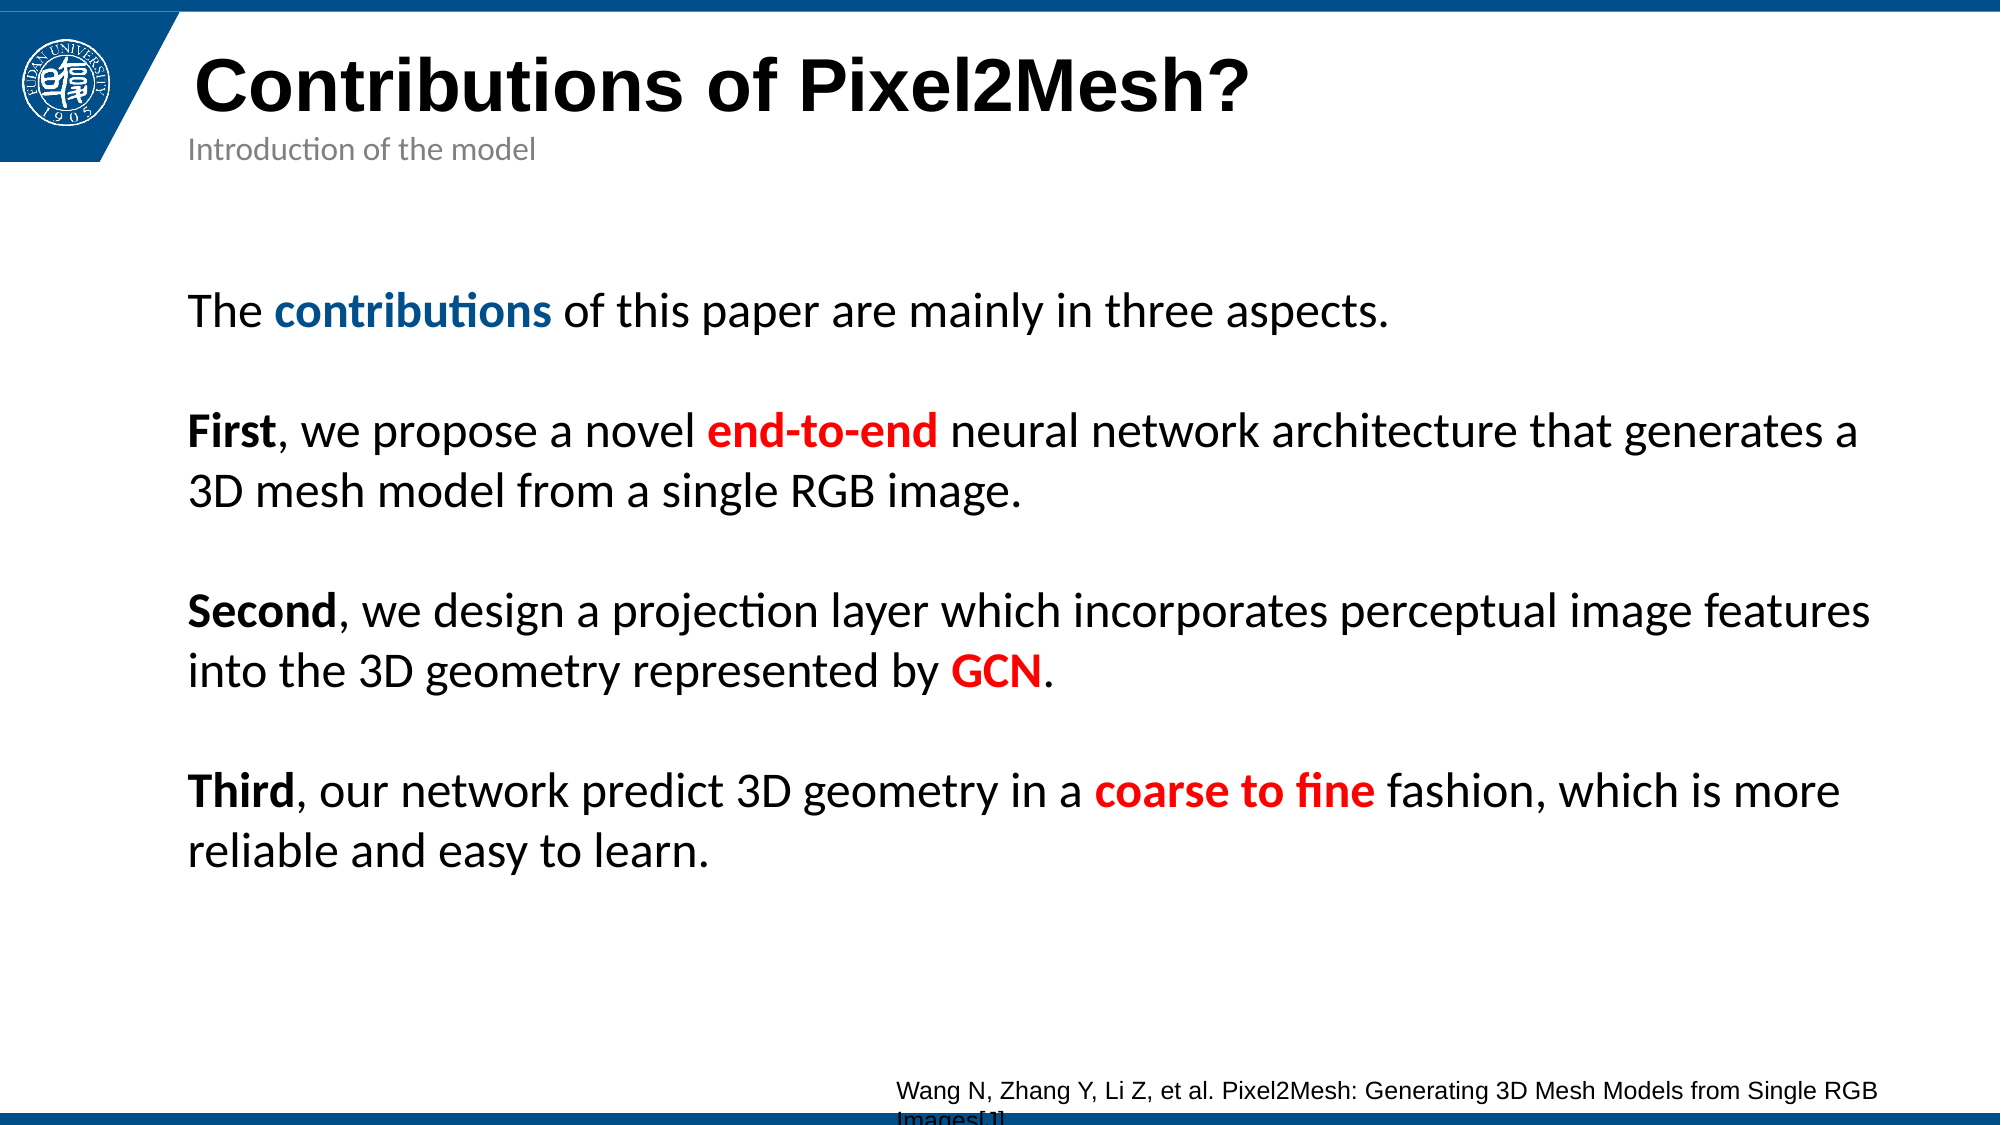

# Contributions of Pixel2Mesh?
Introduction of the model
The contributions of this paper are mainly in three aspects.

First, we propose a novel end-to-end neural network architecture that generates a 3D mesh model from a single RGB image.

Second, we design a projection layer which incorporates perceptual image features into the 3D geometry represented by GCN.

Third, our network predict 3D geometry in a coarse to fine fashion, which is more reliable and easy to learn.
Wang N, Zhang Y, Li Z, et al. Pixel2Mesh: Generating 3D Mesh Models from Single RGB Images[J]